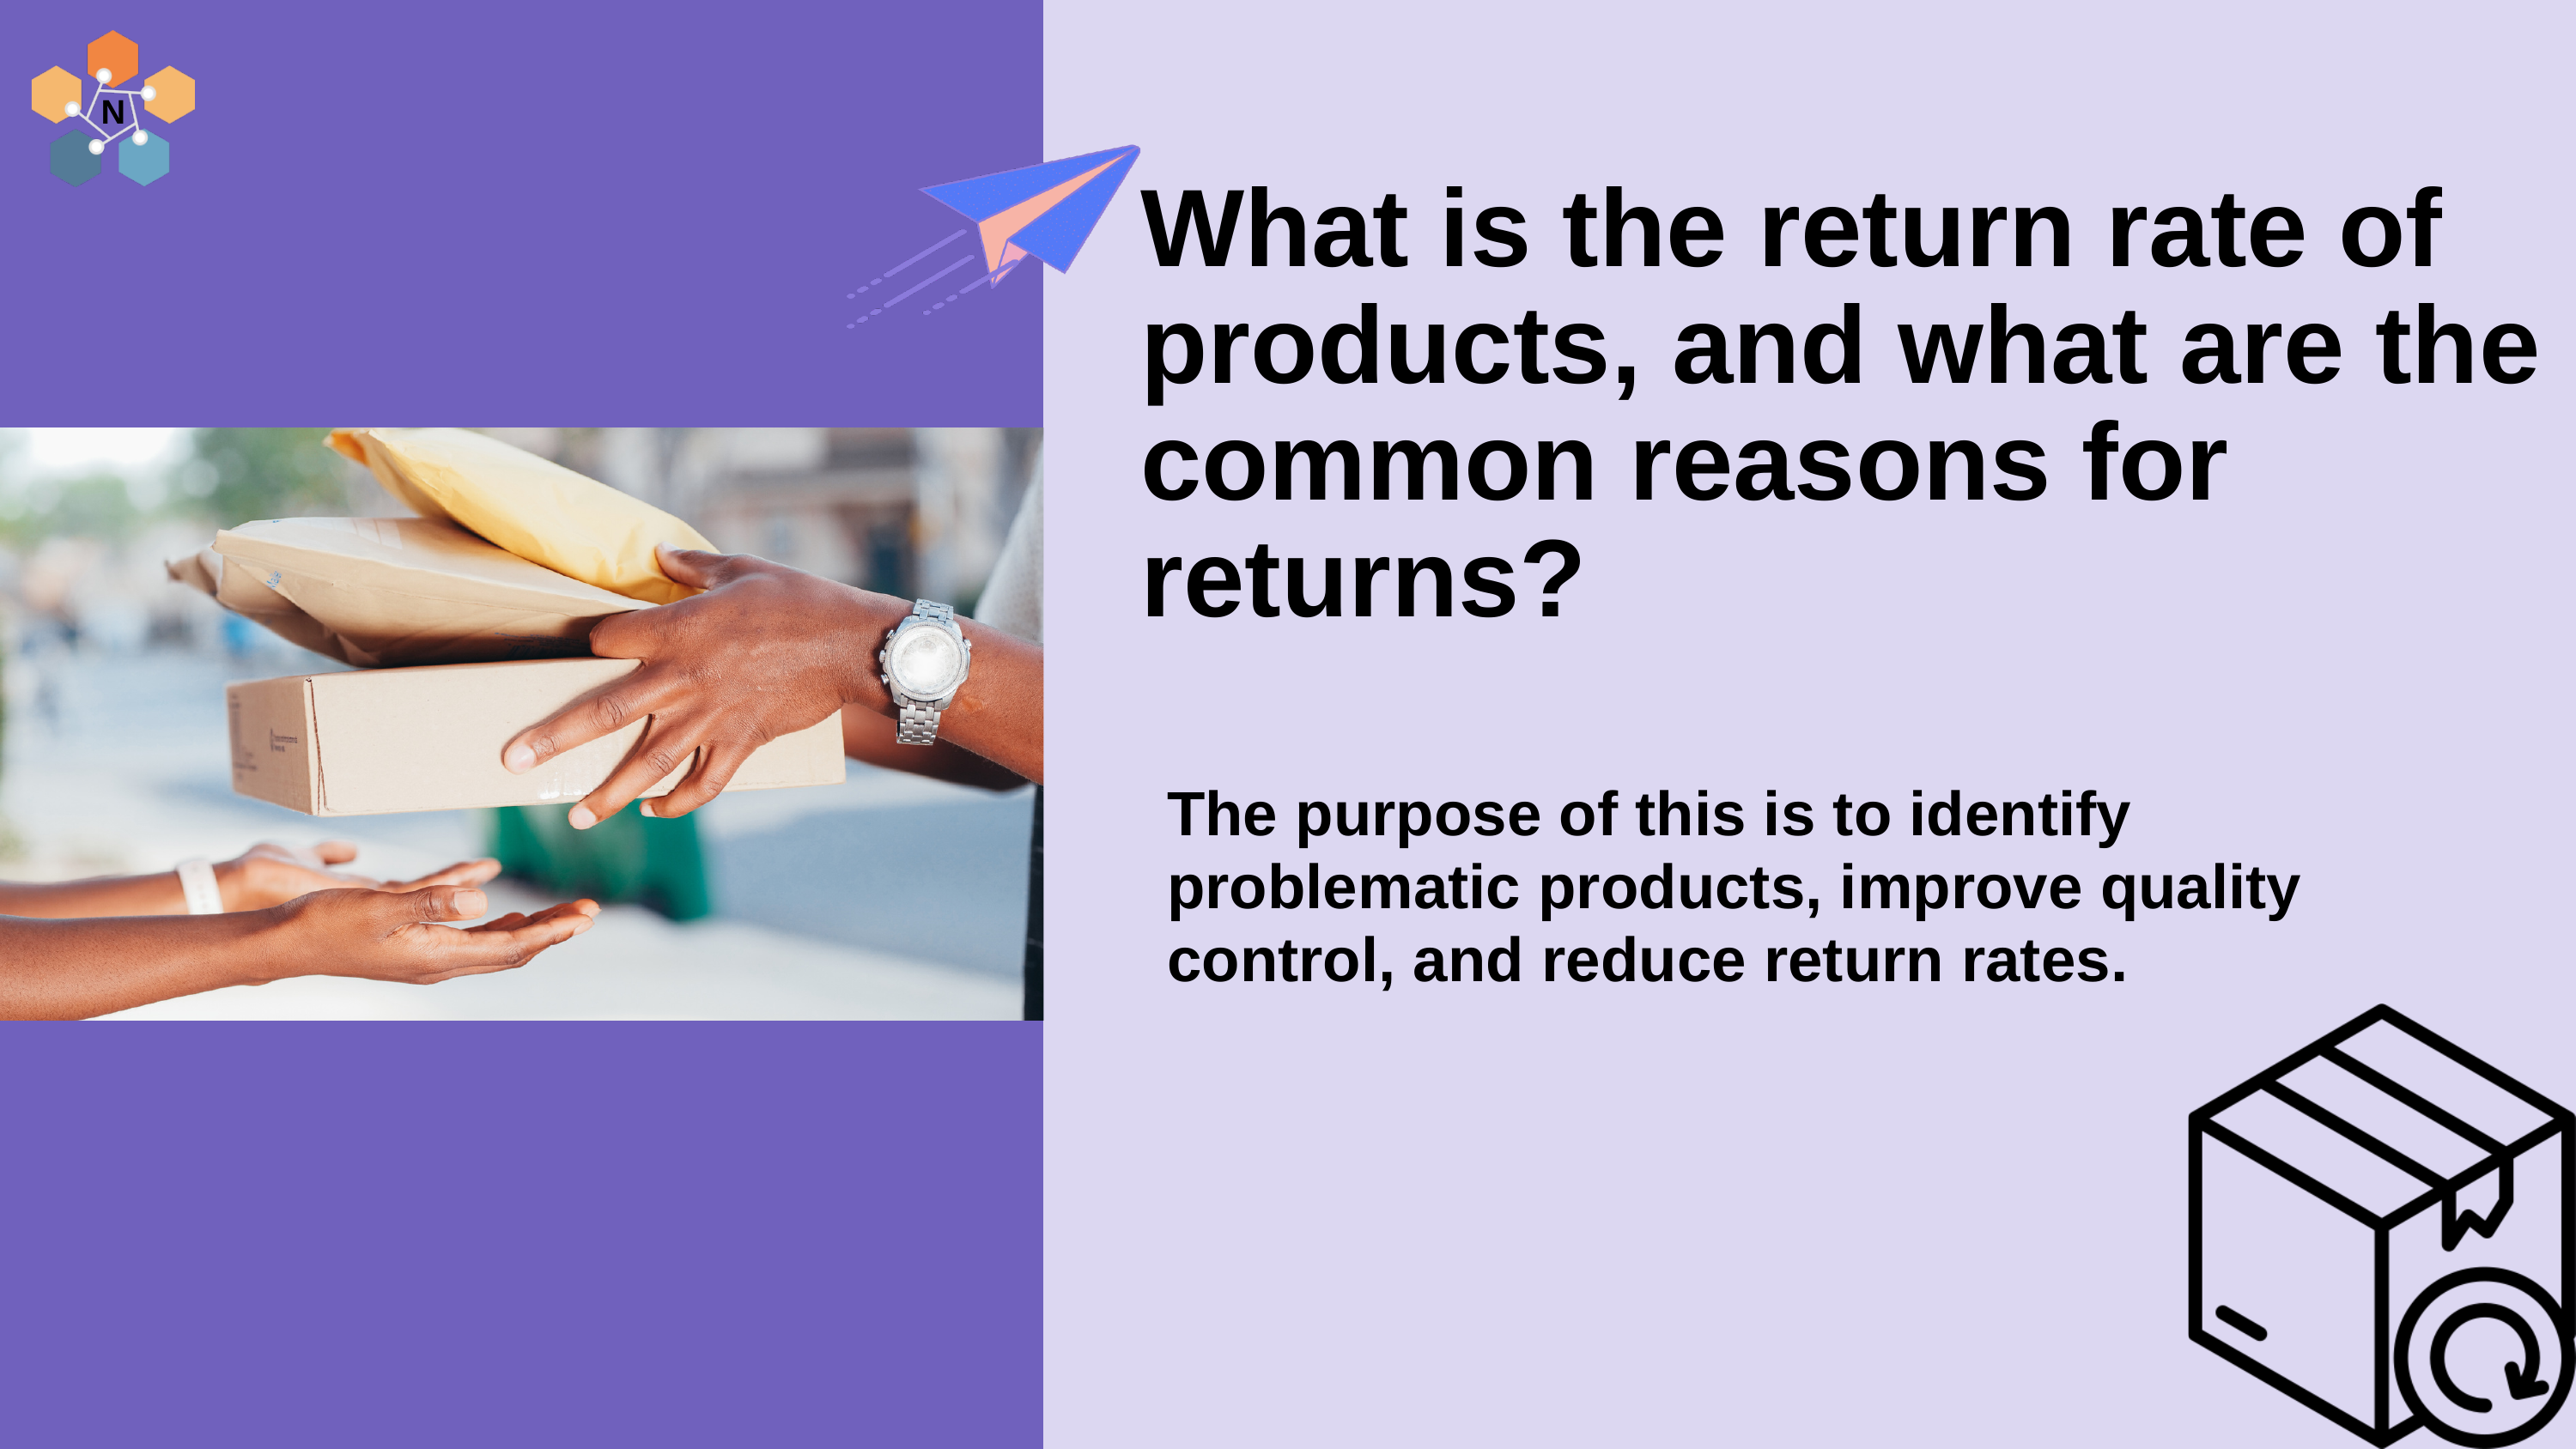

N

What is the return rate of products, and what are the common reasons for returns?

The purpose of this is to identify problematic products, improve quality control, and reduce return rates.